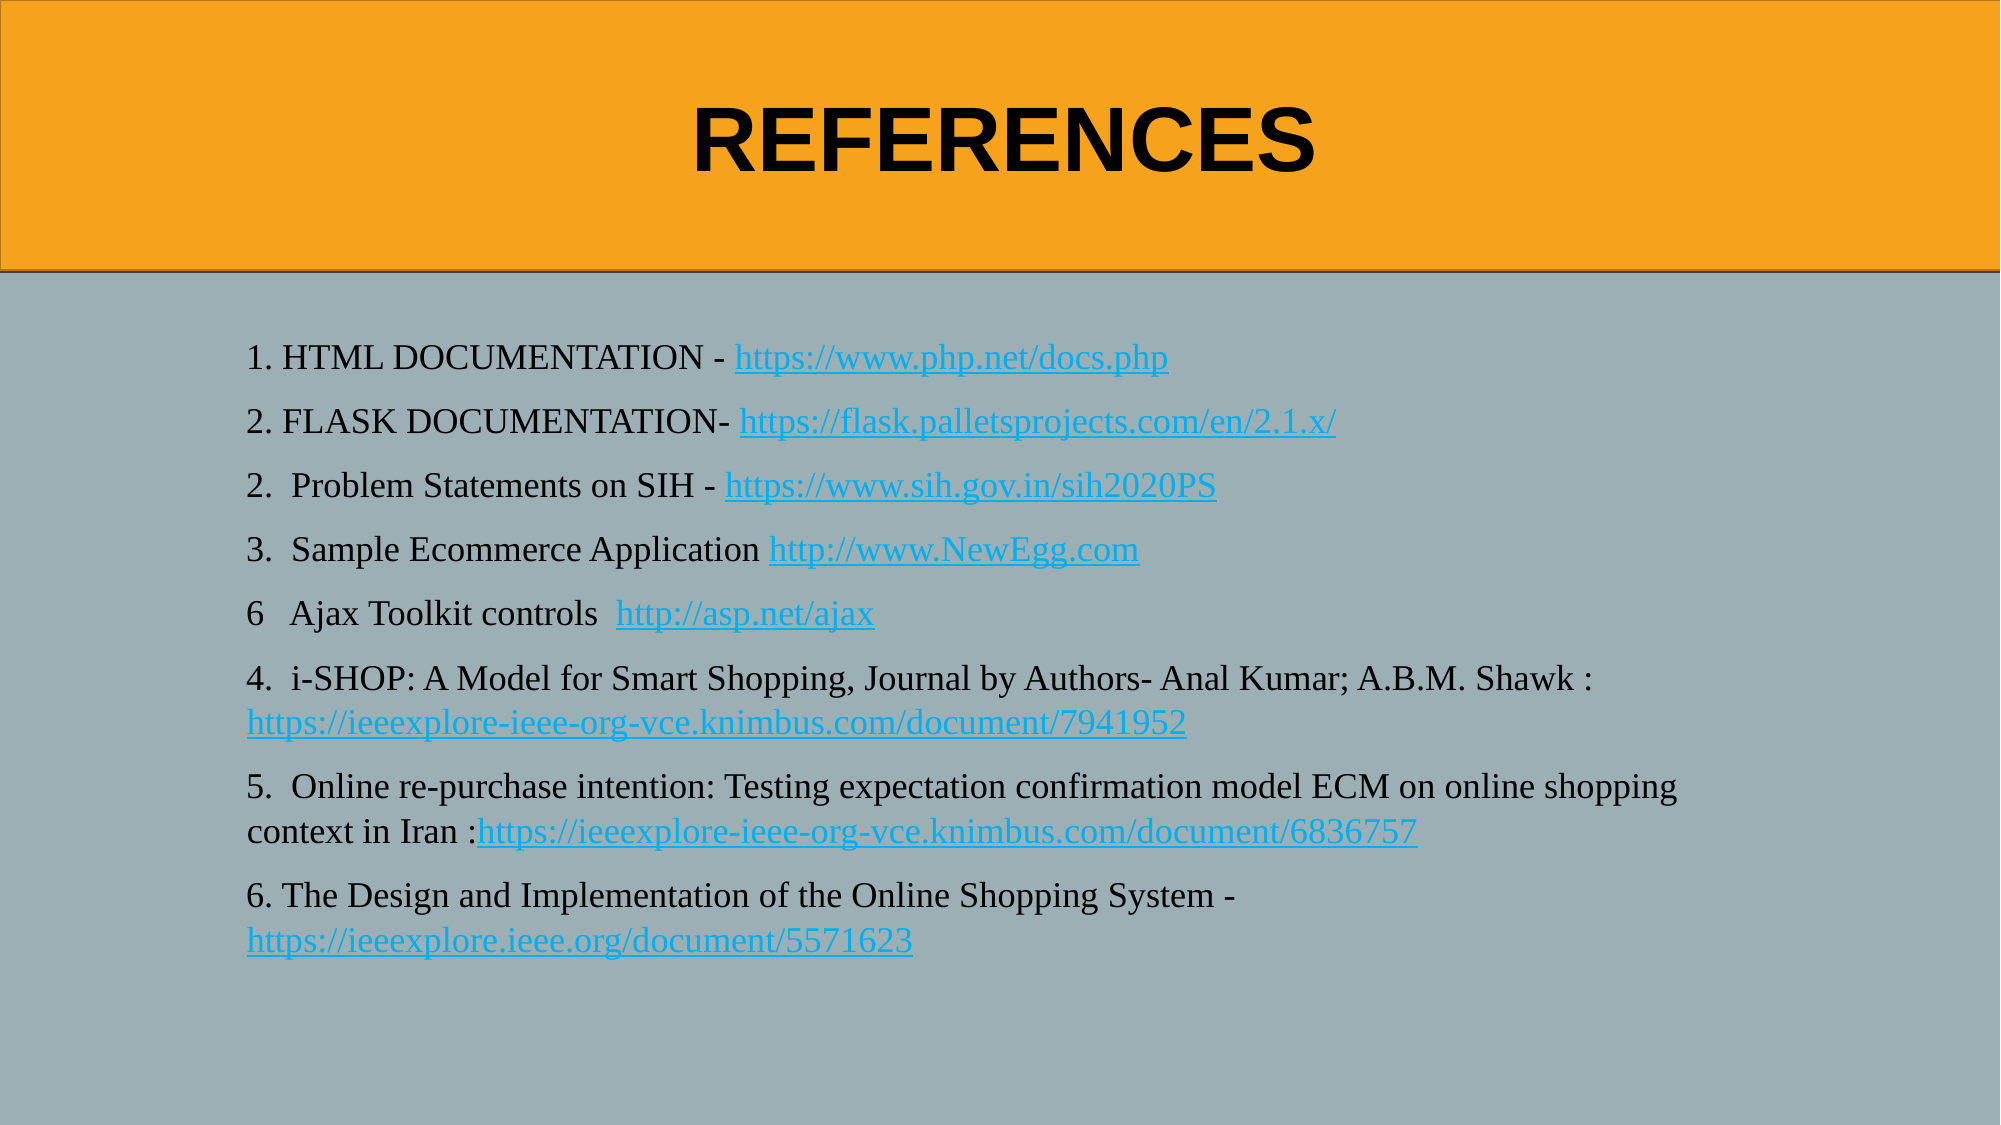

REFERENCES
# REFERENCES
1. HTML DOCUMENTATION - https://www.php.net/docs.php
2. FLASK DOCUMENTATION- https://flask.palletsprojects.com/en/2.1.x/
2.  Problem Statements on SIH - https://www.sih.gov.in/sih2020PS
3.  Sample Ecommerce Application http://www.NewEgg.com
6   Ajax Toolkit controls  http://asp.net/ajax
4.  i-SHOP: A Model for Smart Shopping, Journal by Authors- Anal Kumar; A.B.M. Shawk : https://ieeexplore-ieee-org-vce.knimbus.com/document/7941952
5.  Online re-purchase intention: Testing expectation confirmation model ECM on online shopping context in Iran :https://ieeexplore-ieee-org-vce.knimbus.com/document/6836757
6. The Design and Implementation of the Online Shopping System -https://ieeexplore.ieee.org/document/5571623